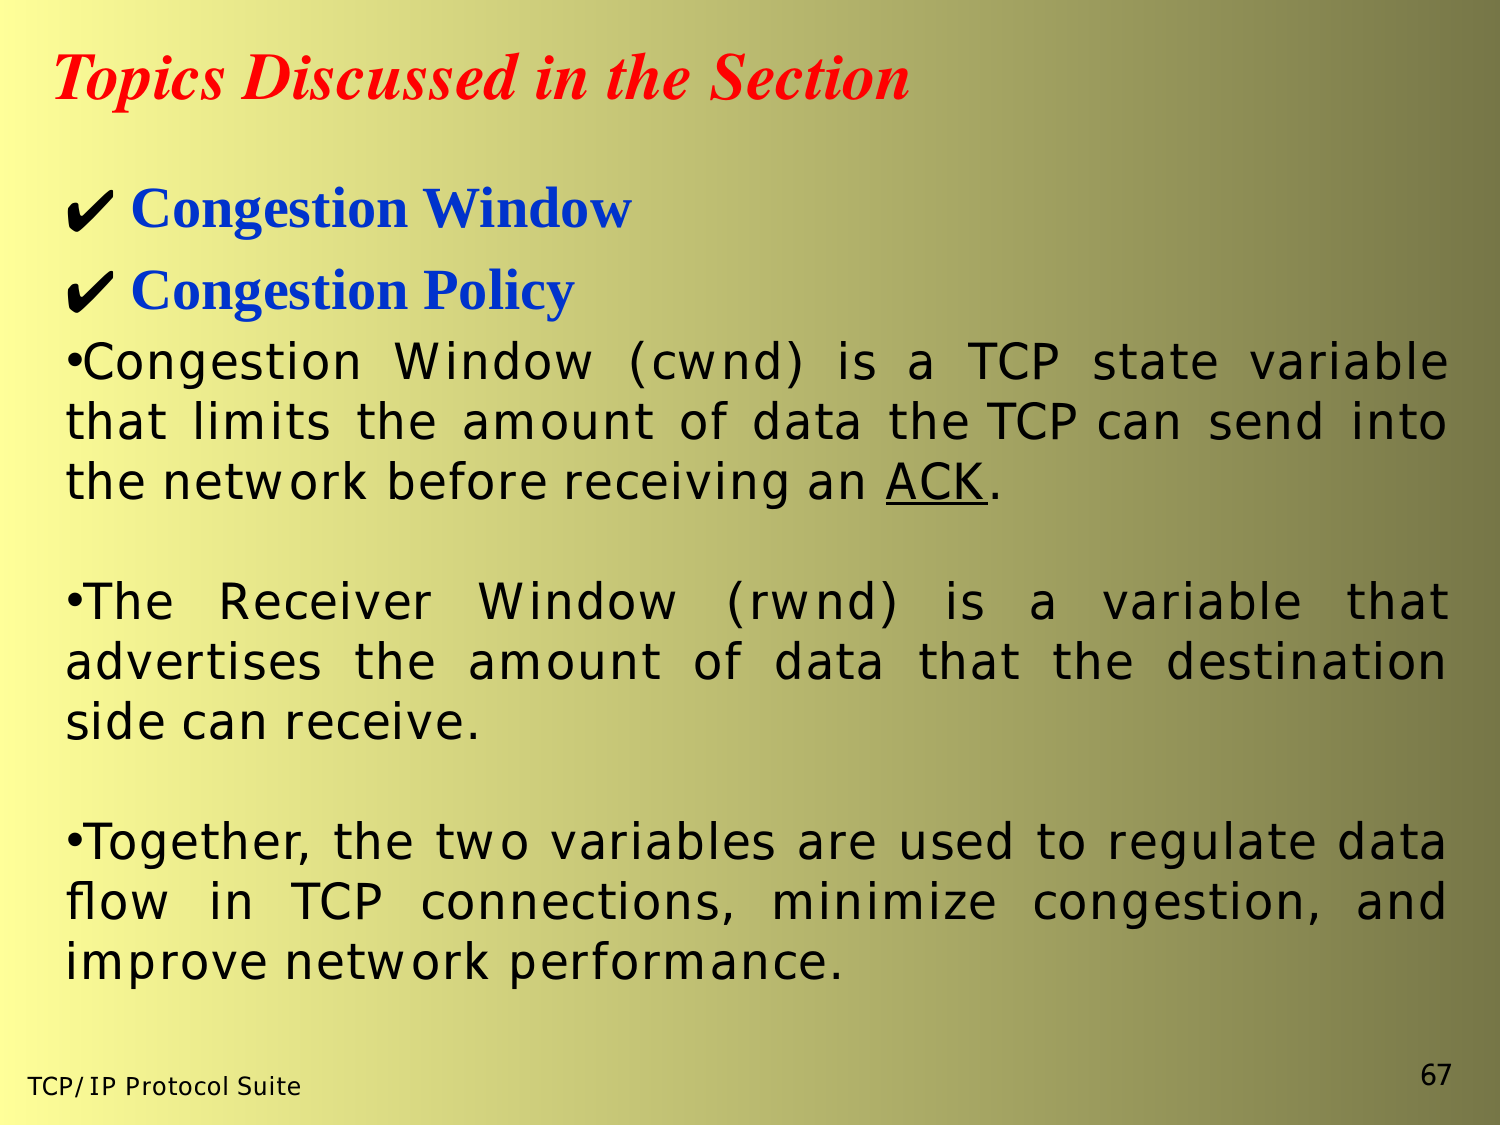

Topics Discussed in the Section
 Congestion Window
 Congestion Policy
Congestion Window (cwnd) is a TCP state variable that limits the amount of data the TCP can send into the network before receiving an ACK.

The Receiver Window (rwnd) is a variable that advertises the amount of data that the destination side can receive.

Together, the two variables are used to regulate data flow in TCP connections, minimize congestion, and improve network performance.
67
TCP/IP Protocol Suite